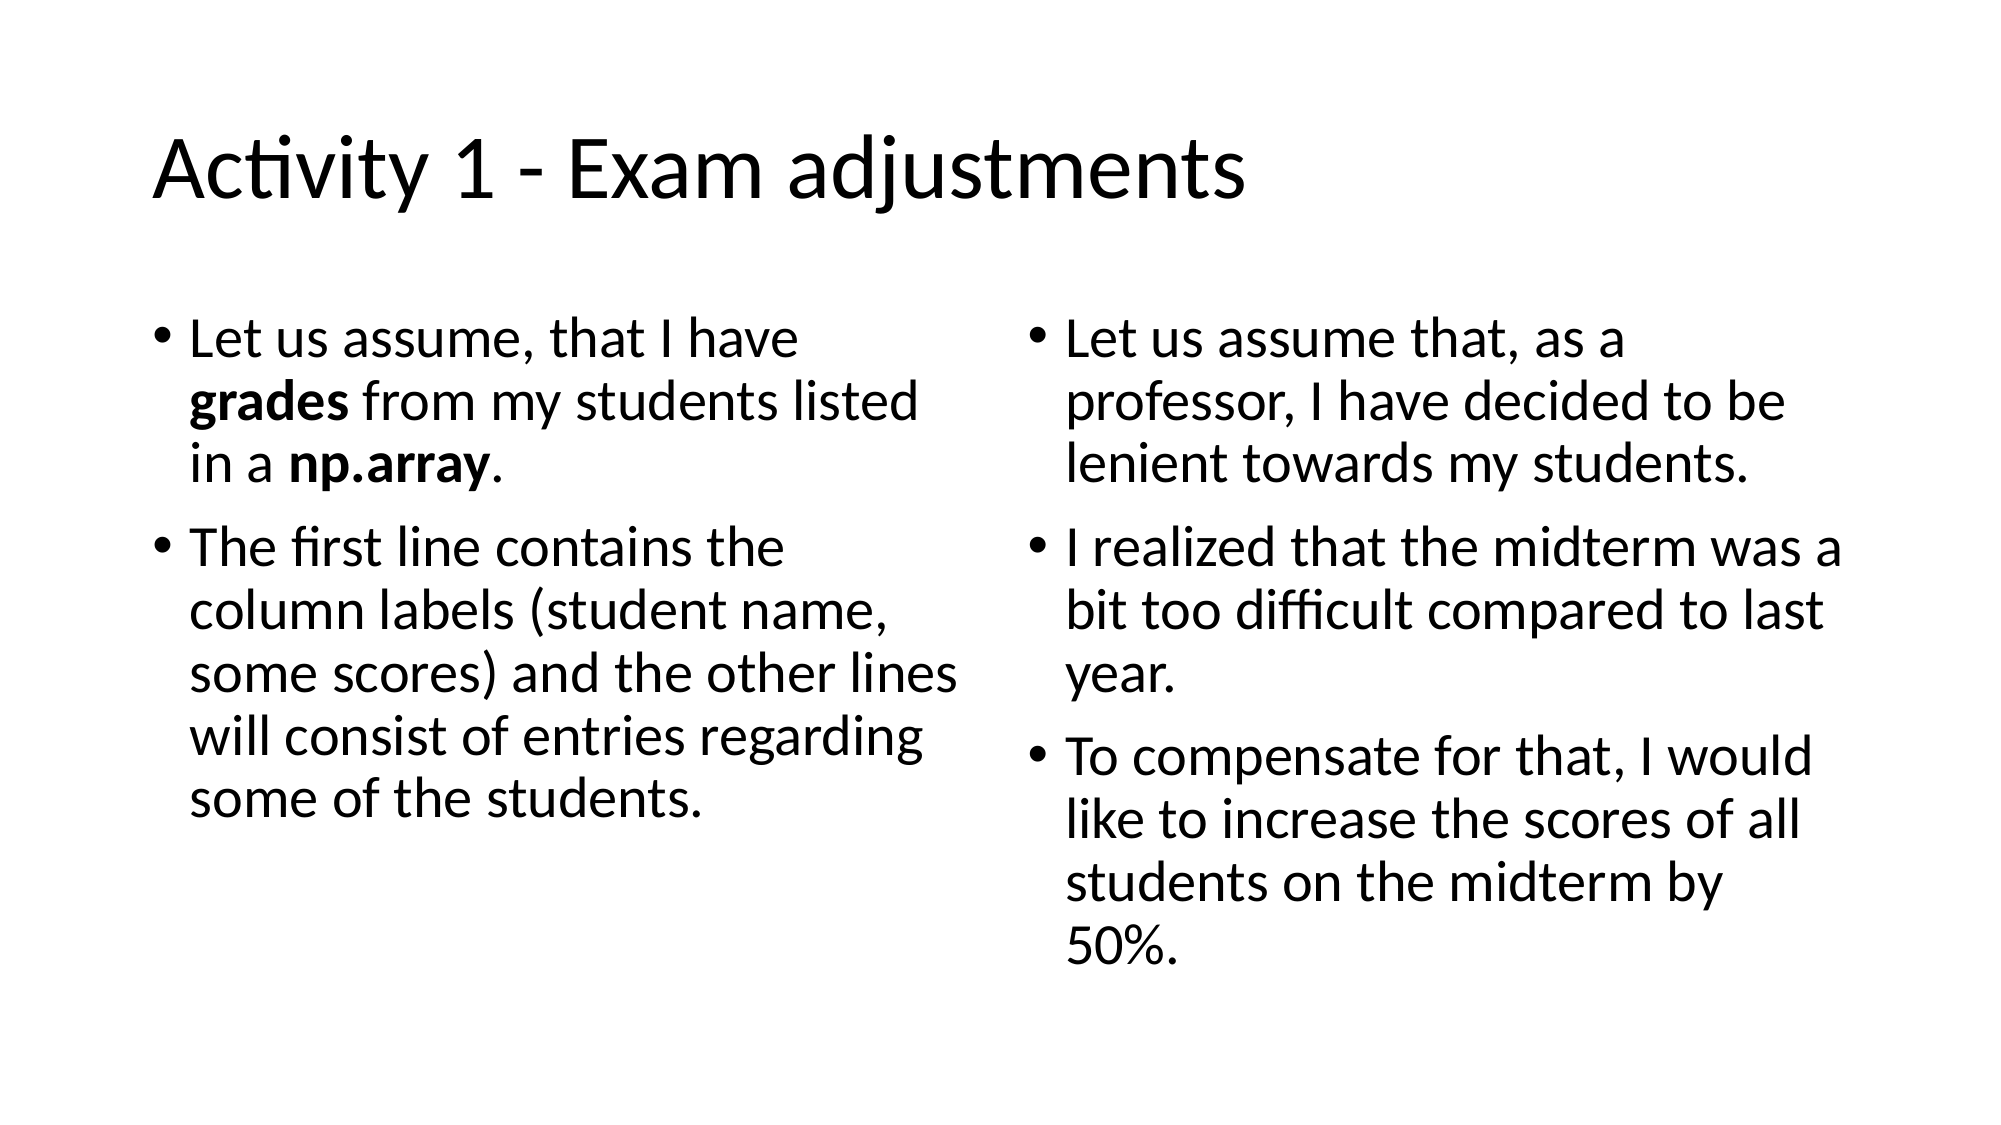

# Activity 1 - Exam adjustments
Let us assume, that I have grades from my students listed in a np.array.
The first line contains the column labels (student name, some scores) and the other lines will consist of entries regarding some of the students.

Let us assume that, as a professor, I have decided to be lenient towards my students.
I realized that the midterm was a bit too difficult compared to last year.
To compensate for that, I would like to increase the scores of all students on the midterm by 50%.